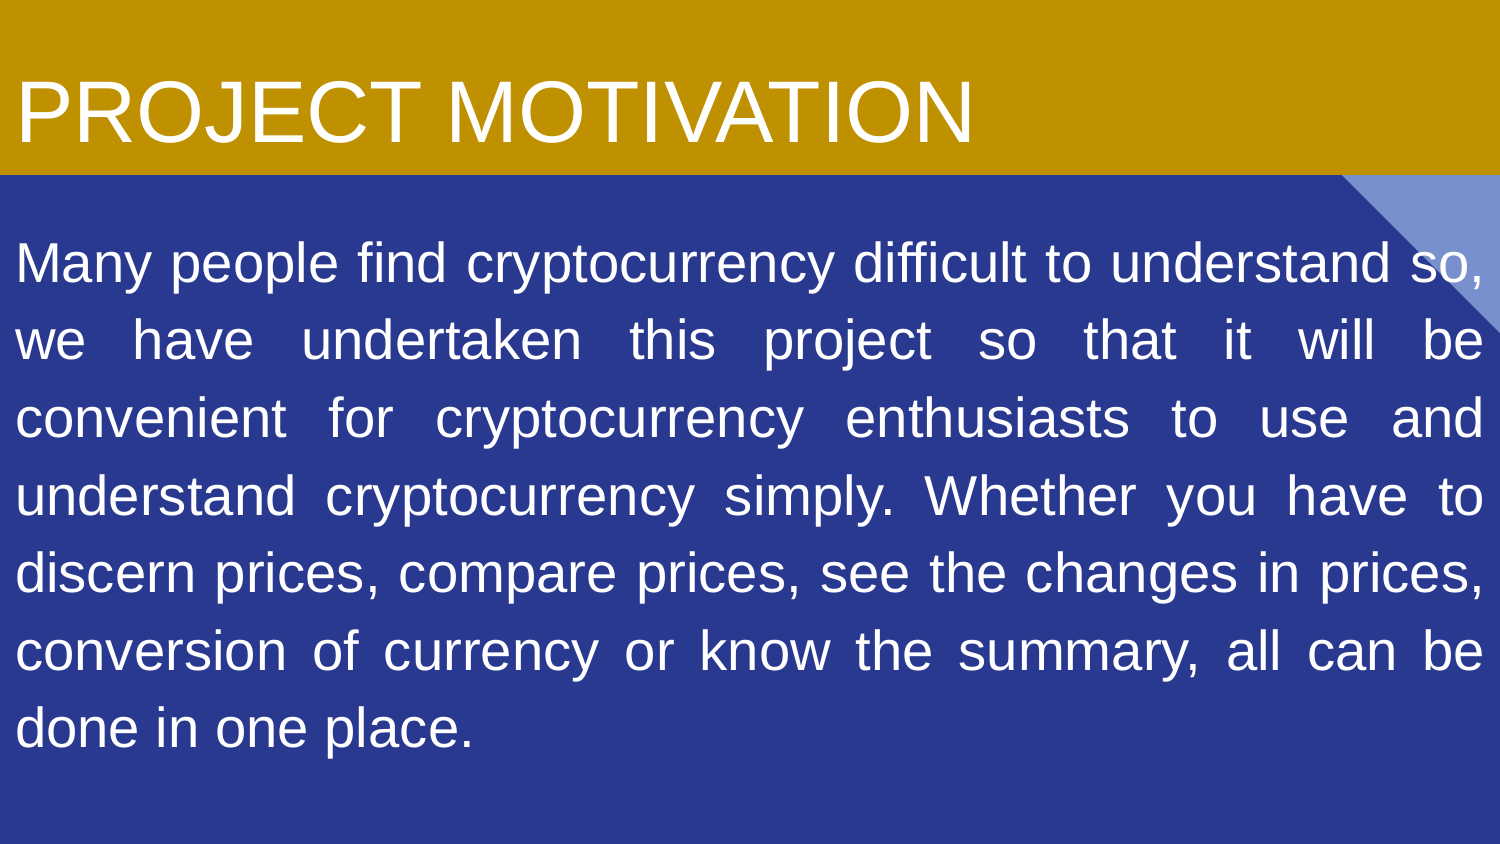

# PROJECT MOTIVATION

Many people find cryptocurrency difficult to understand so, we have undertaken this project so that it will be convenient for cryptocurrency enthusiasts to use and understand cryptocurrency simply. Whether you have to discern prices, compare prices, see the changes in prices, conversion of currency or know the summary, all can be done in one place.